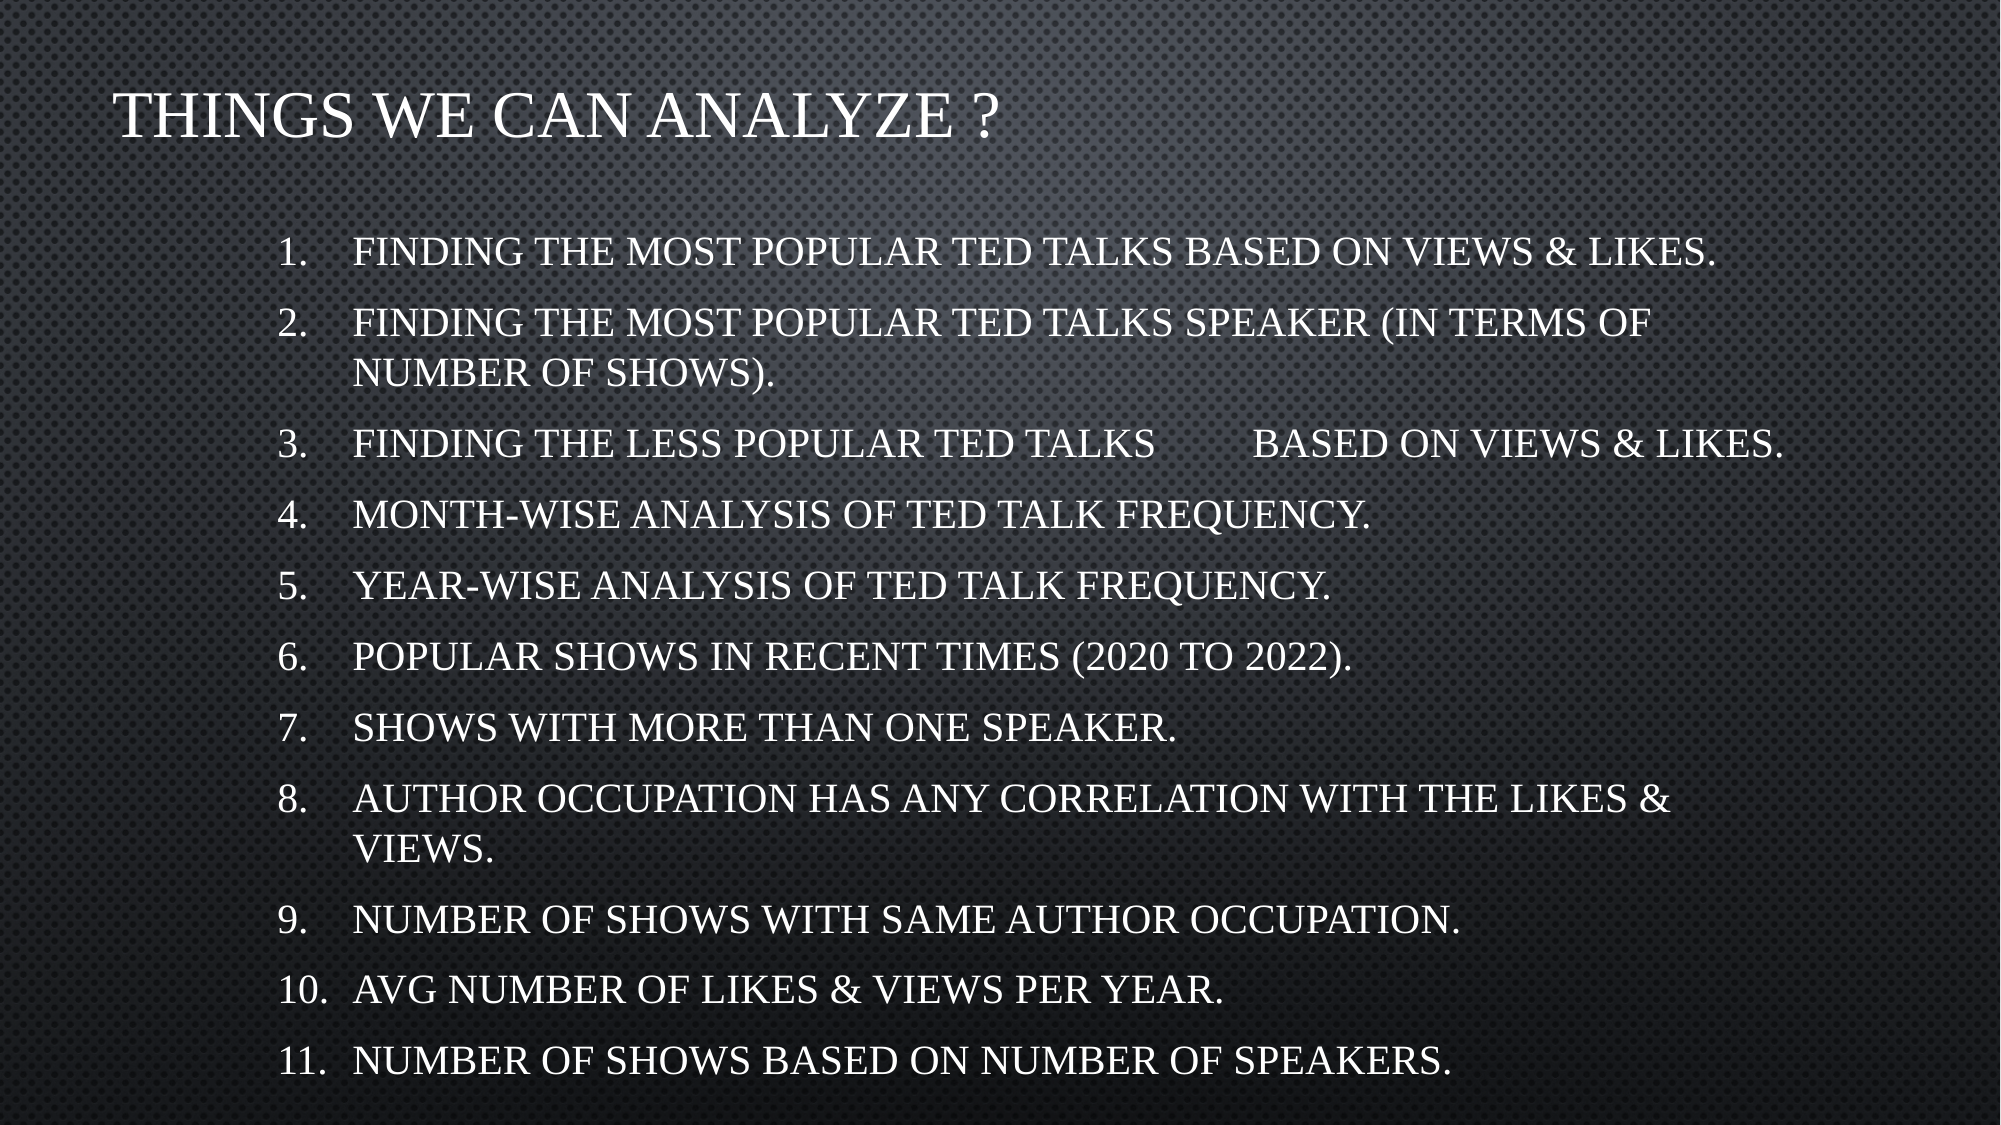

# Things we Can analyze ?
Finding the most popular TED talks based on Views & Likes.
Finding the most popular TED talks Speaker (in terms of number of shows).
Finding the less popular ted talks 	based on Views & Likes.
Month-wise analysis of TED talk frequency.
Year-wise analysis of TED talk frequency.
Popular shows in recent times (2020 to 2022).
Shows with more than one Speaker.
Author occupation has any correlation with the Likes & Views.
Number of shows with same author occupation.
Avg number of Likes & Views per year.
Number of shows based on number of speakers.